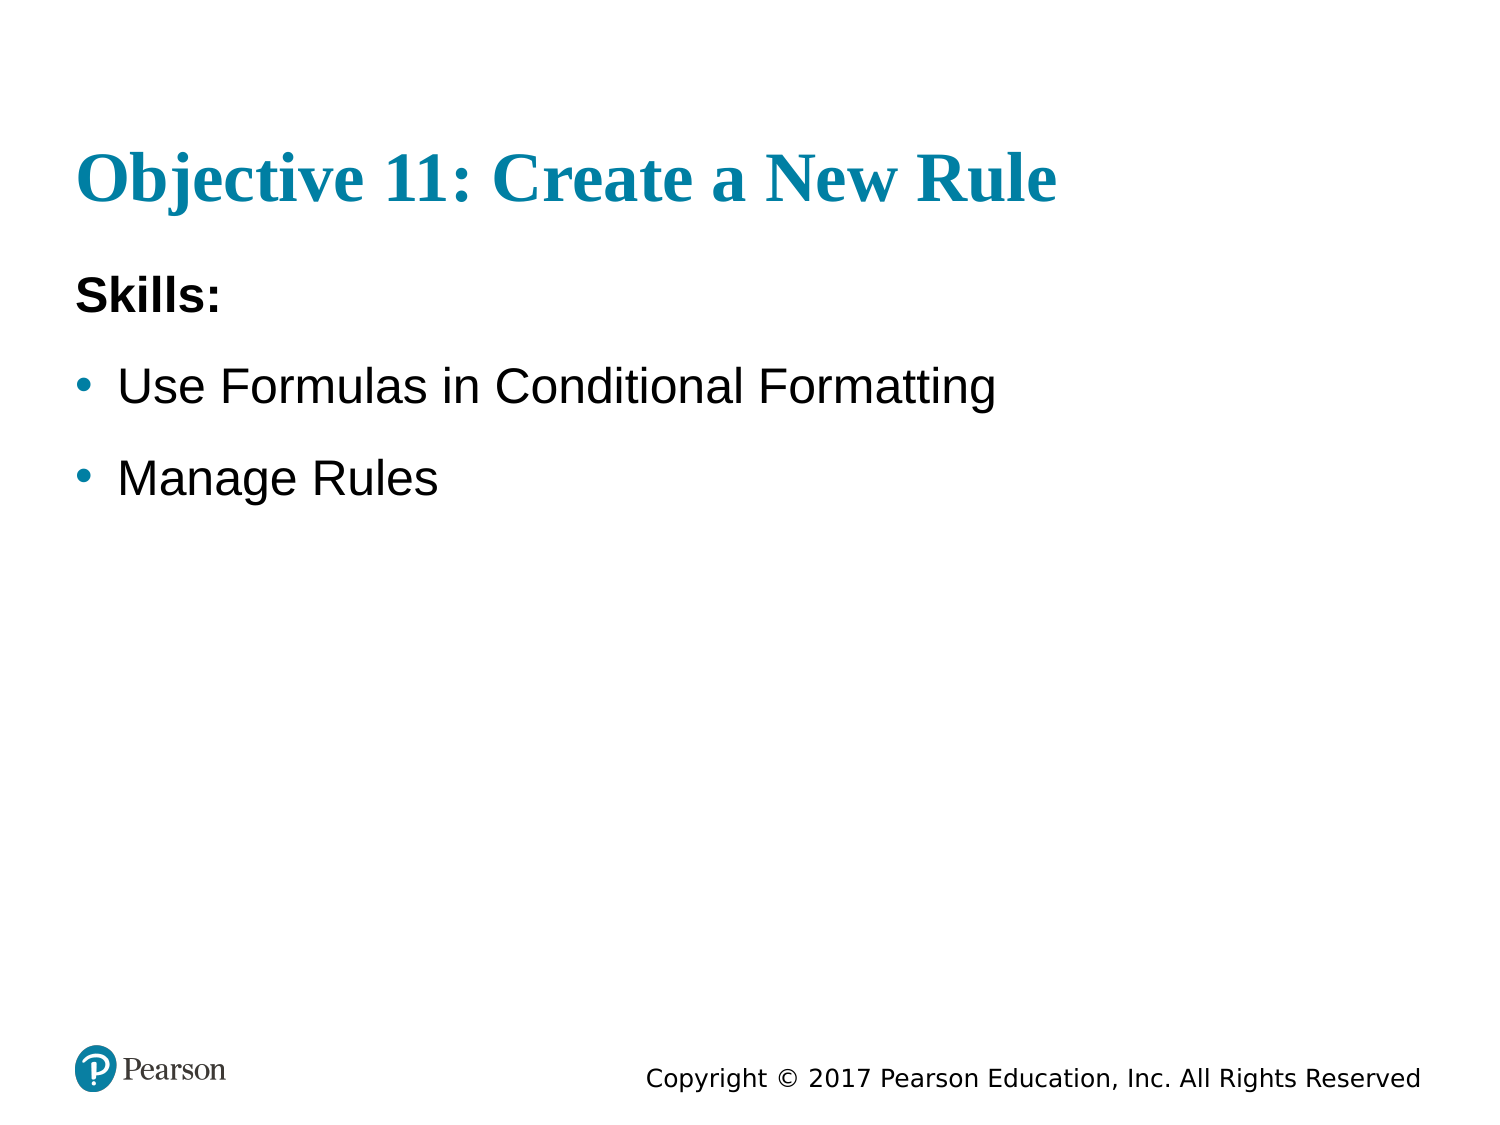

# Objective 11: Create a New Rule
Skills:
Use Formulas in Conditional Formatting
Manage Rules